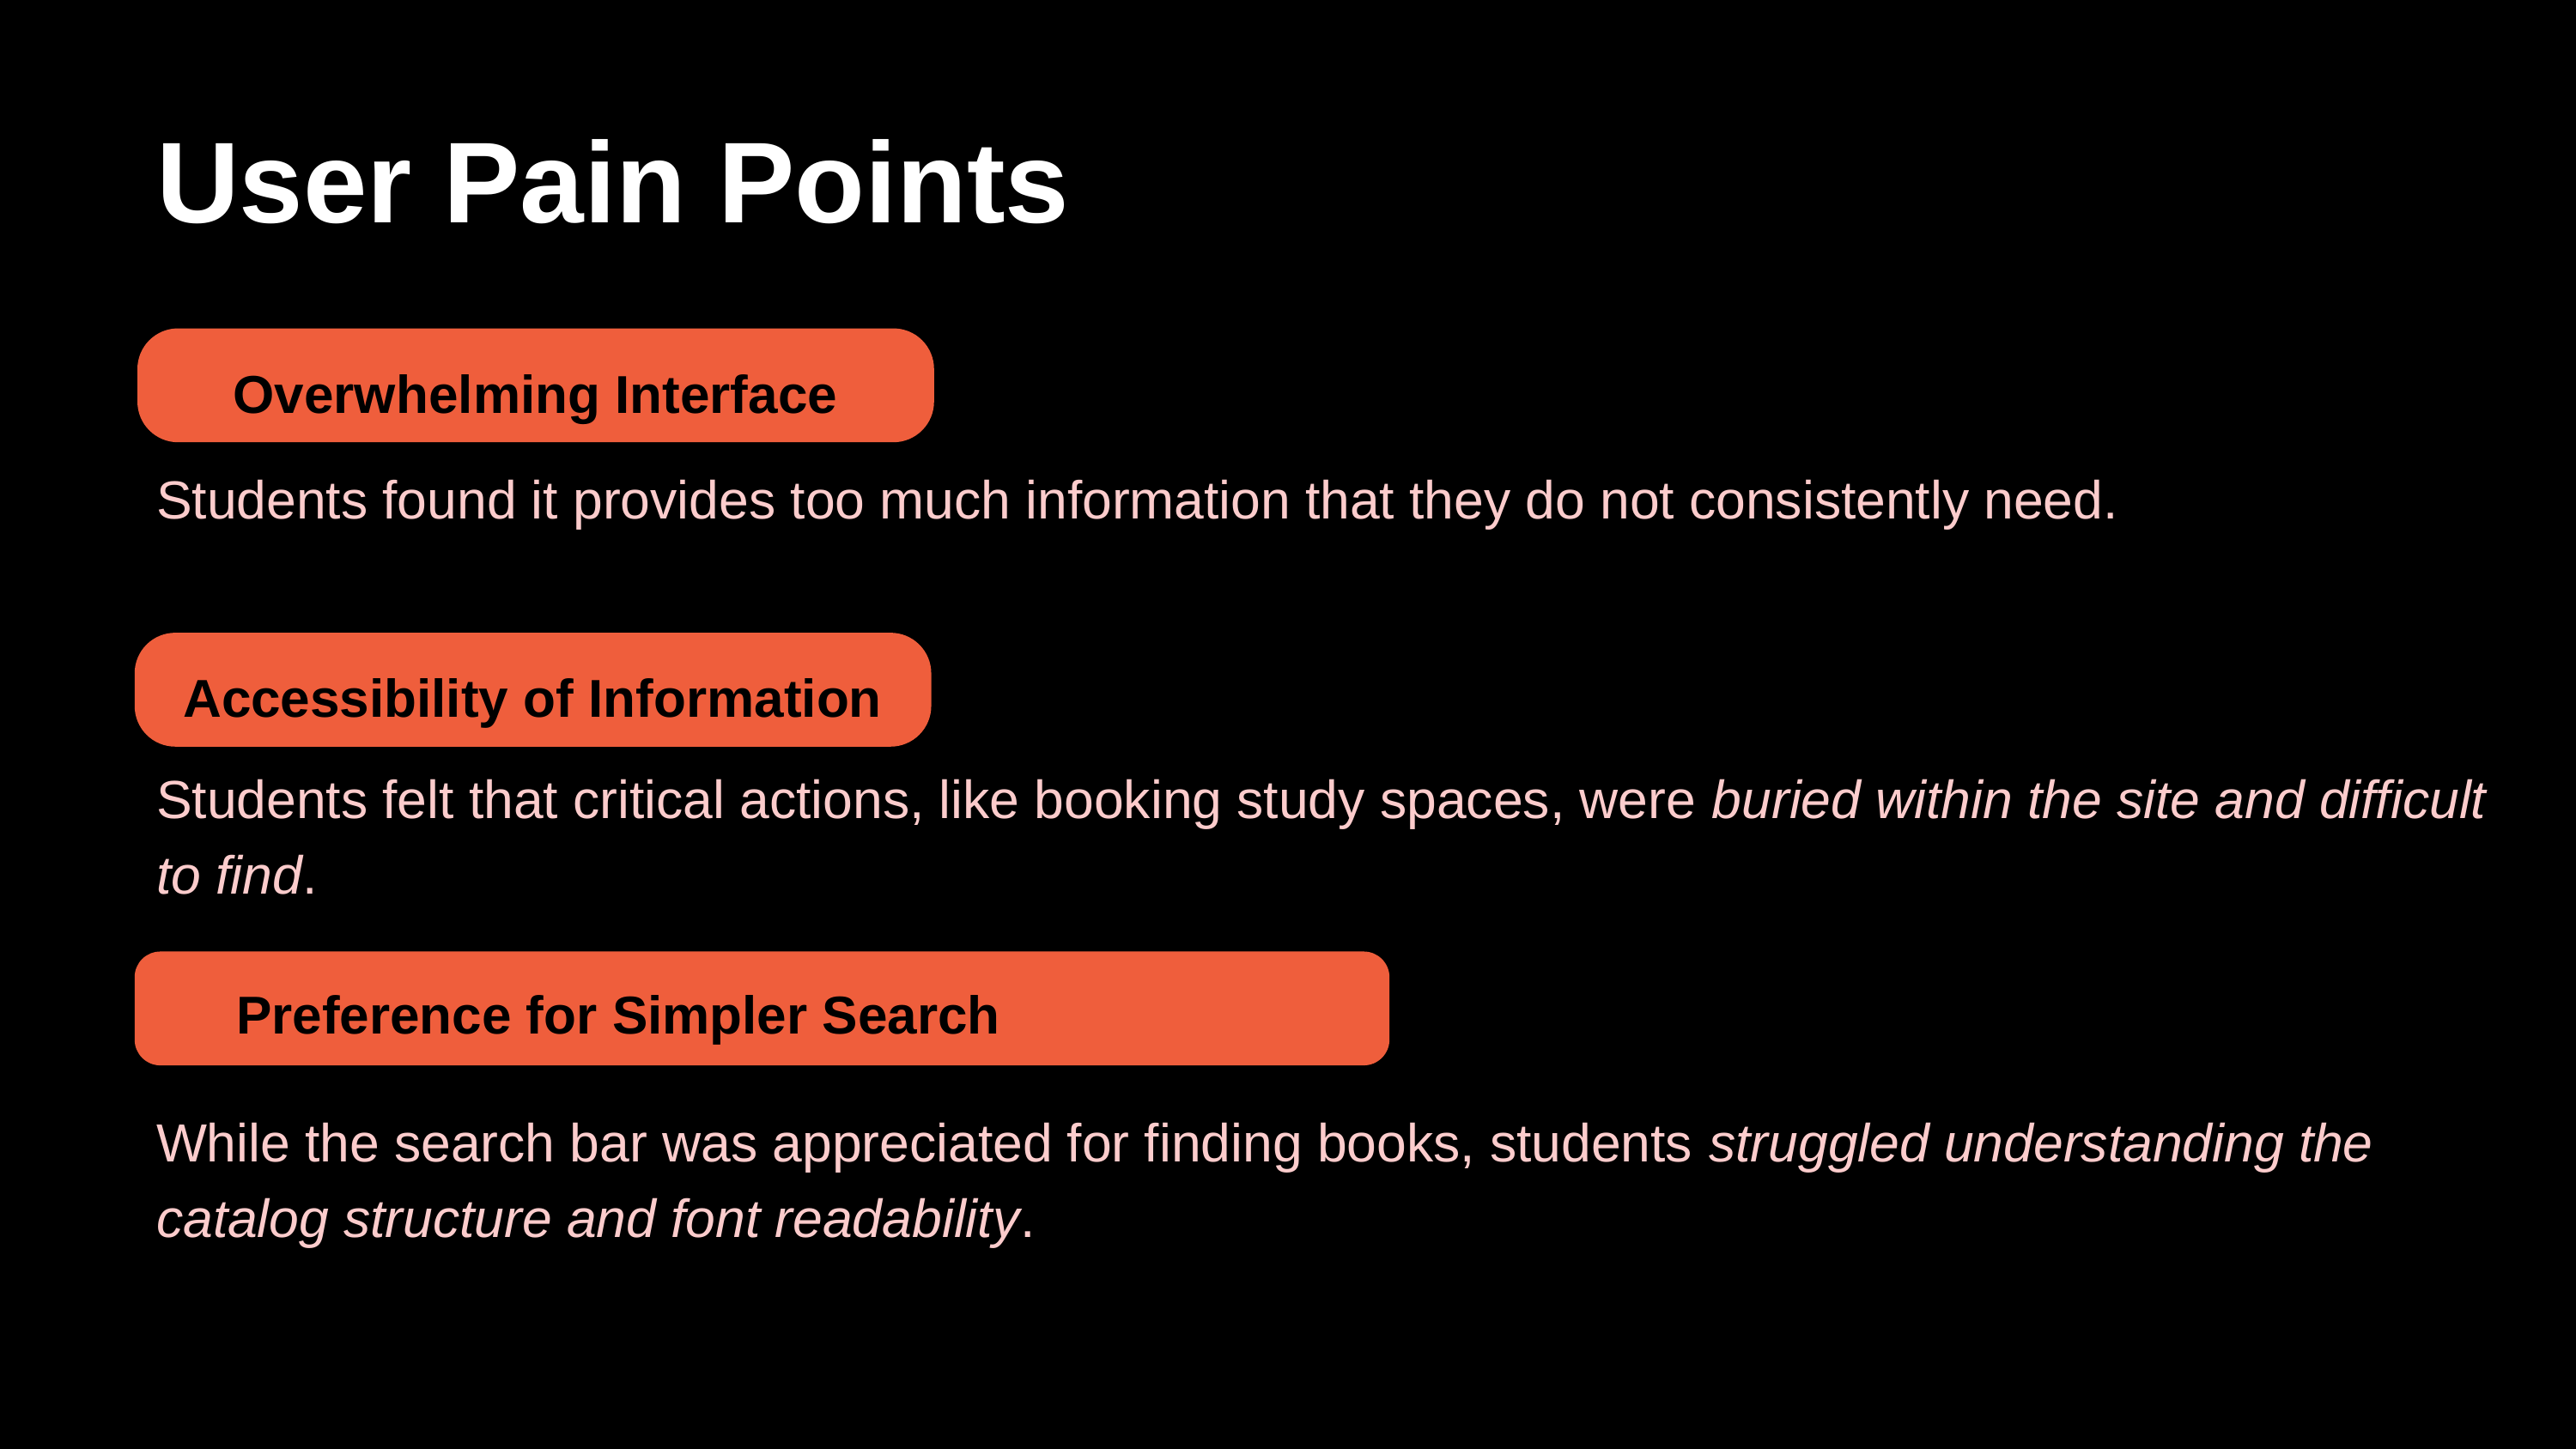

User Pain Points

Overwhelming Interface
Students found it provides too much information that they do not consistently need.

Accessibility of Information
Students felt that critical actions, like booking study spaces, were buried within the site and difficult to find.

Preference for Simpler Search Functions
While the search bar was appreciated for finding books, students struggled understanding the catalog structure and font readability.